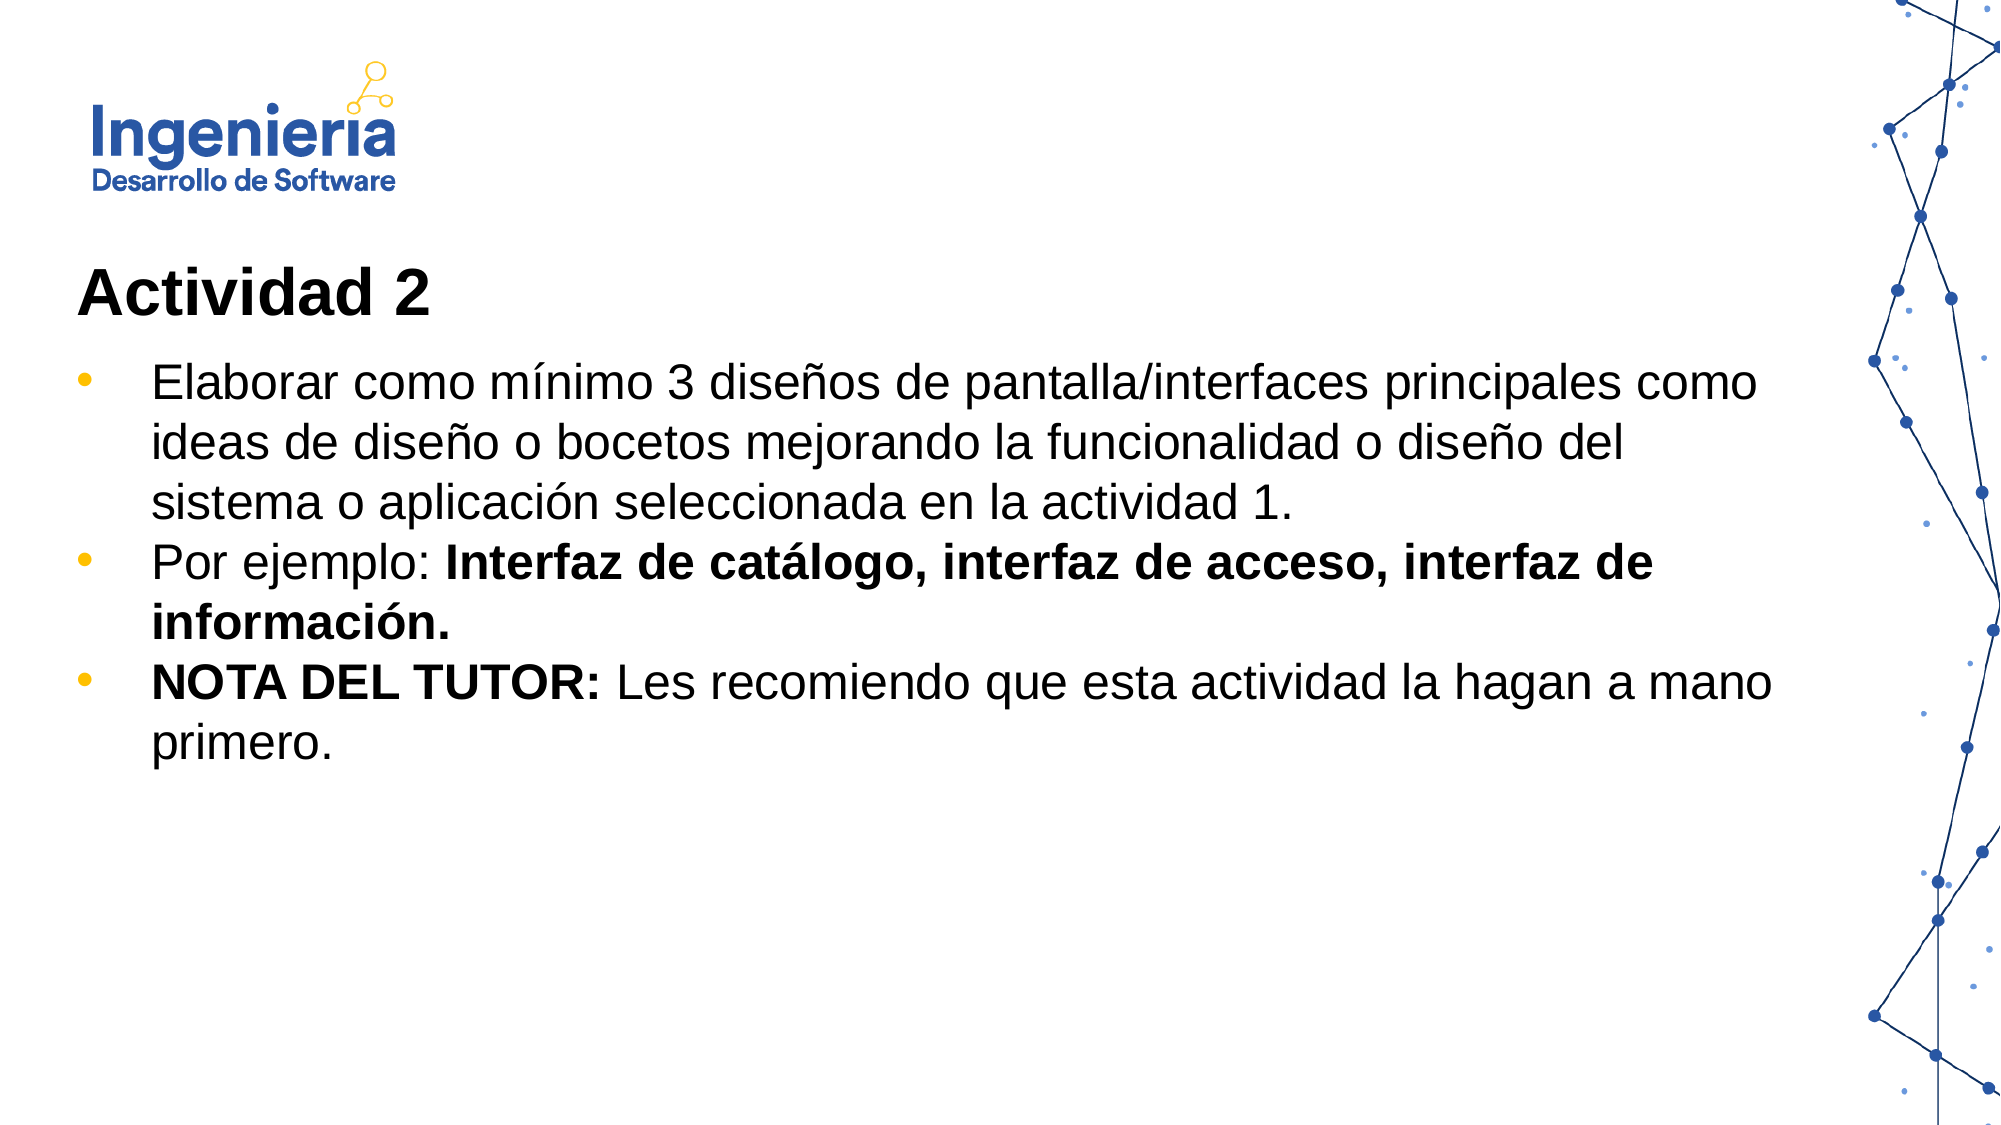

Actividad 2
Elaborar como mínimo 3 diseños de pantalla/interfaces principales como ideas de diseño o bocetos mejorando la funcionalidad o diseño del sistema o aplicación seleccionada en la actividad 1.
Por ejemplo: Interfaz de catálogo, interfaz de acceso, interfaz de información.
NOTA DEL TUTOR: Les recomiendo que esta actividad la hagan a mano primero.